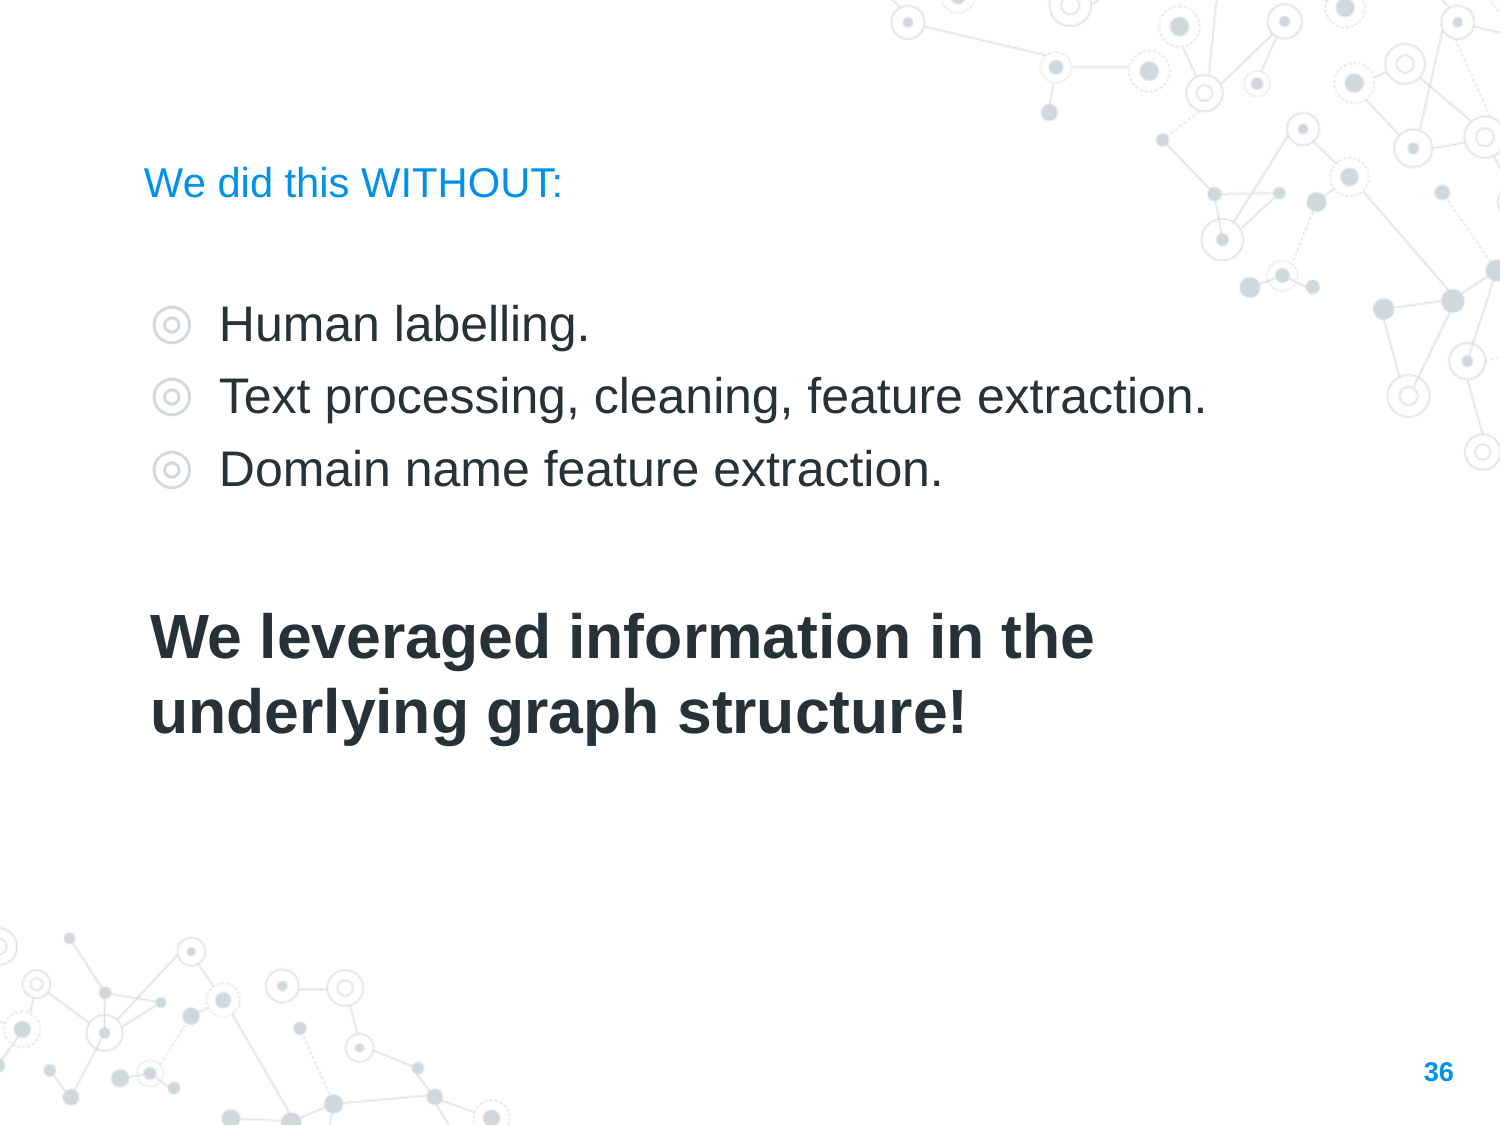

# We did this WITHOUT:
Human labelling.
Text processing, cleaning, feature extraction.
Domain name feature extraction.

We leveraged information in the underlying graph structure!

36